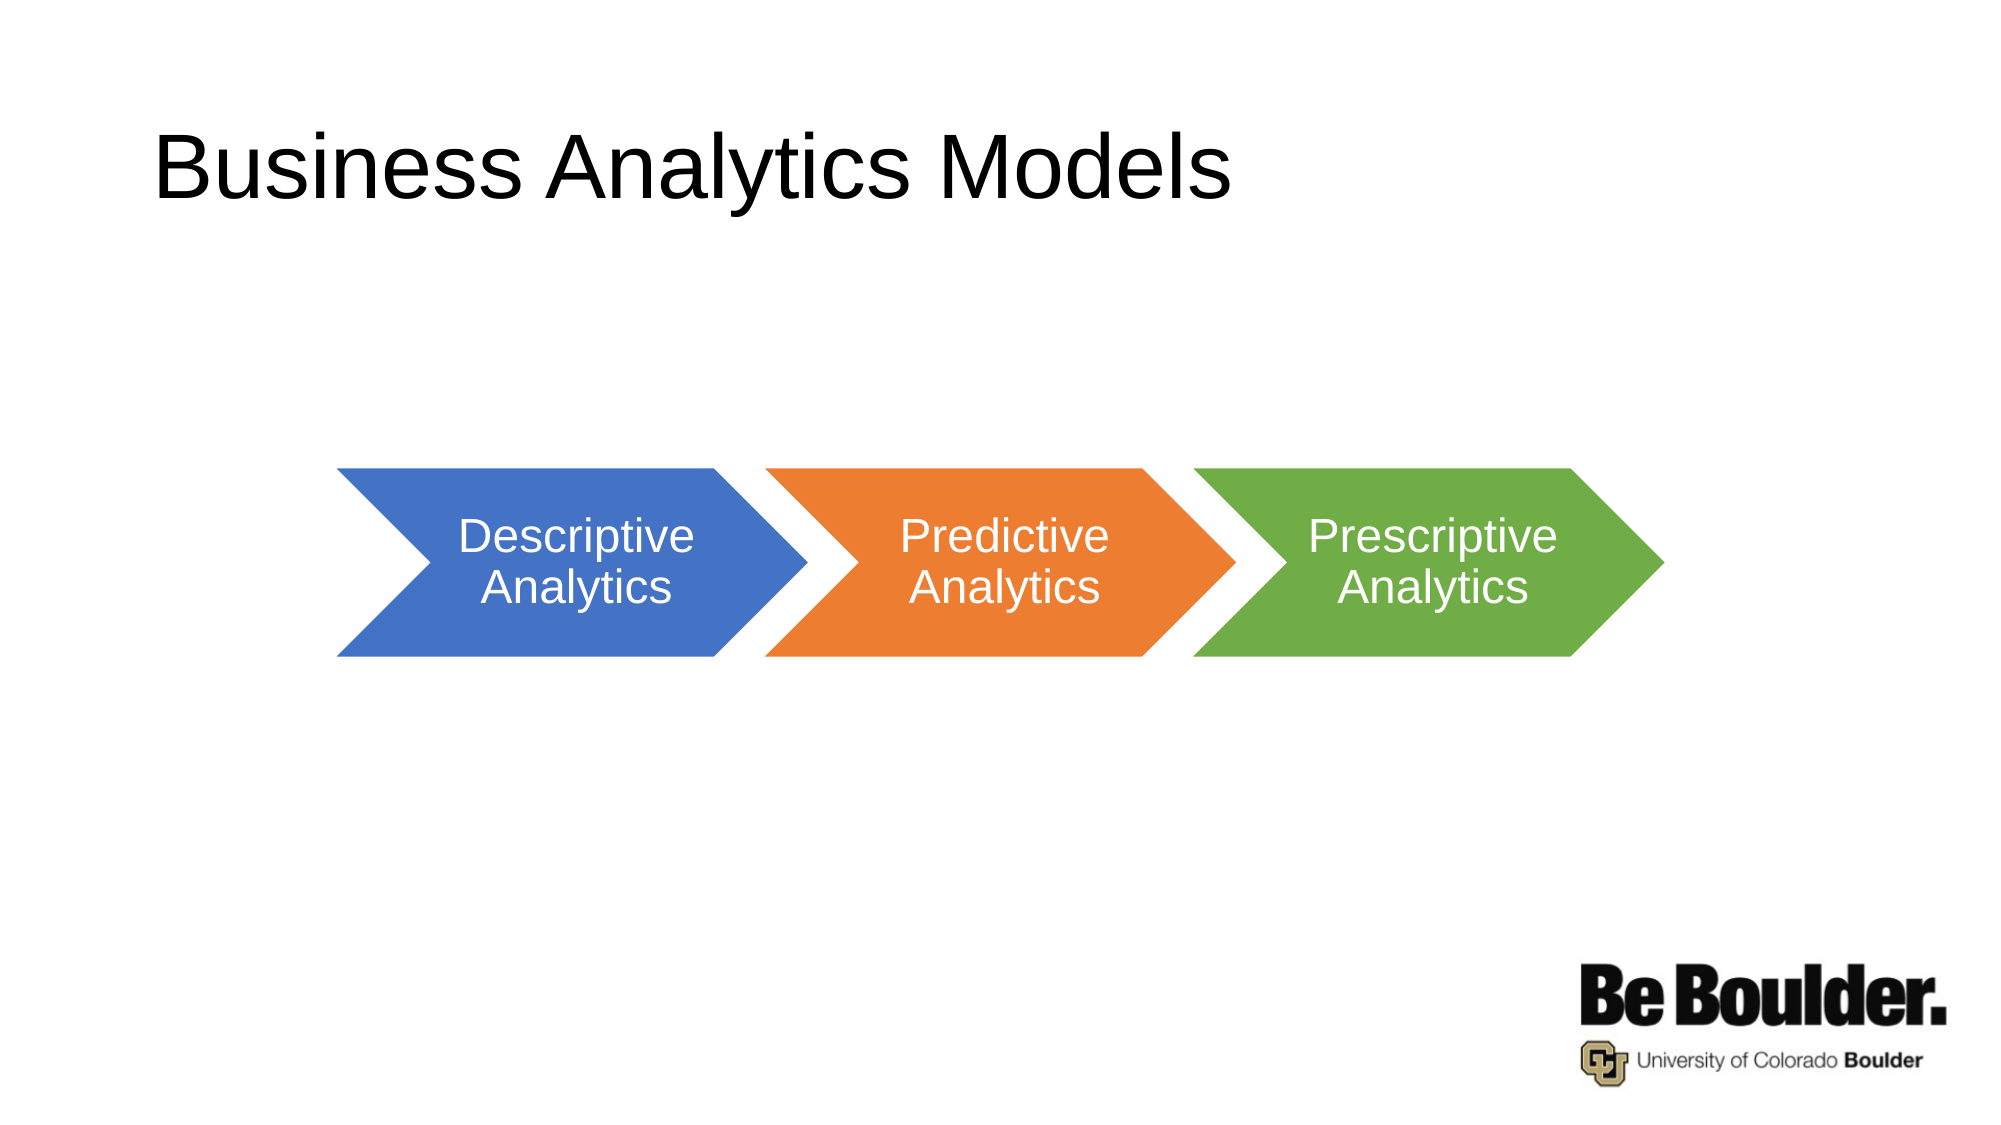

# Business Analytics Models
Descriptive Analytics
Predictive Analytics
Prescriptive Analytics